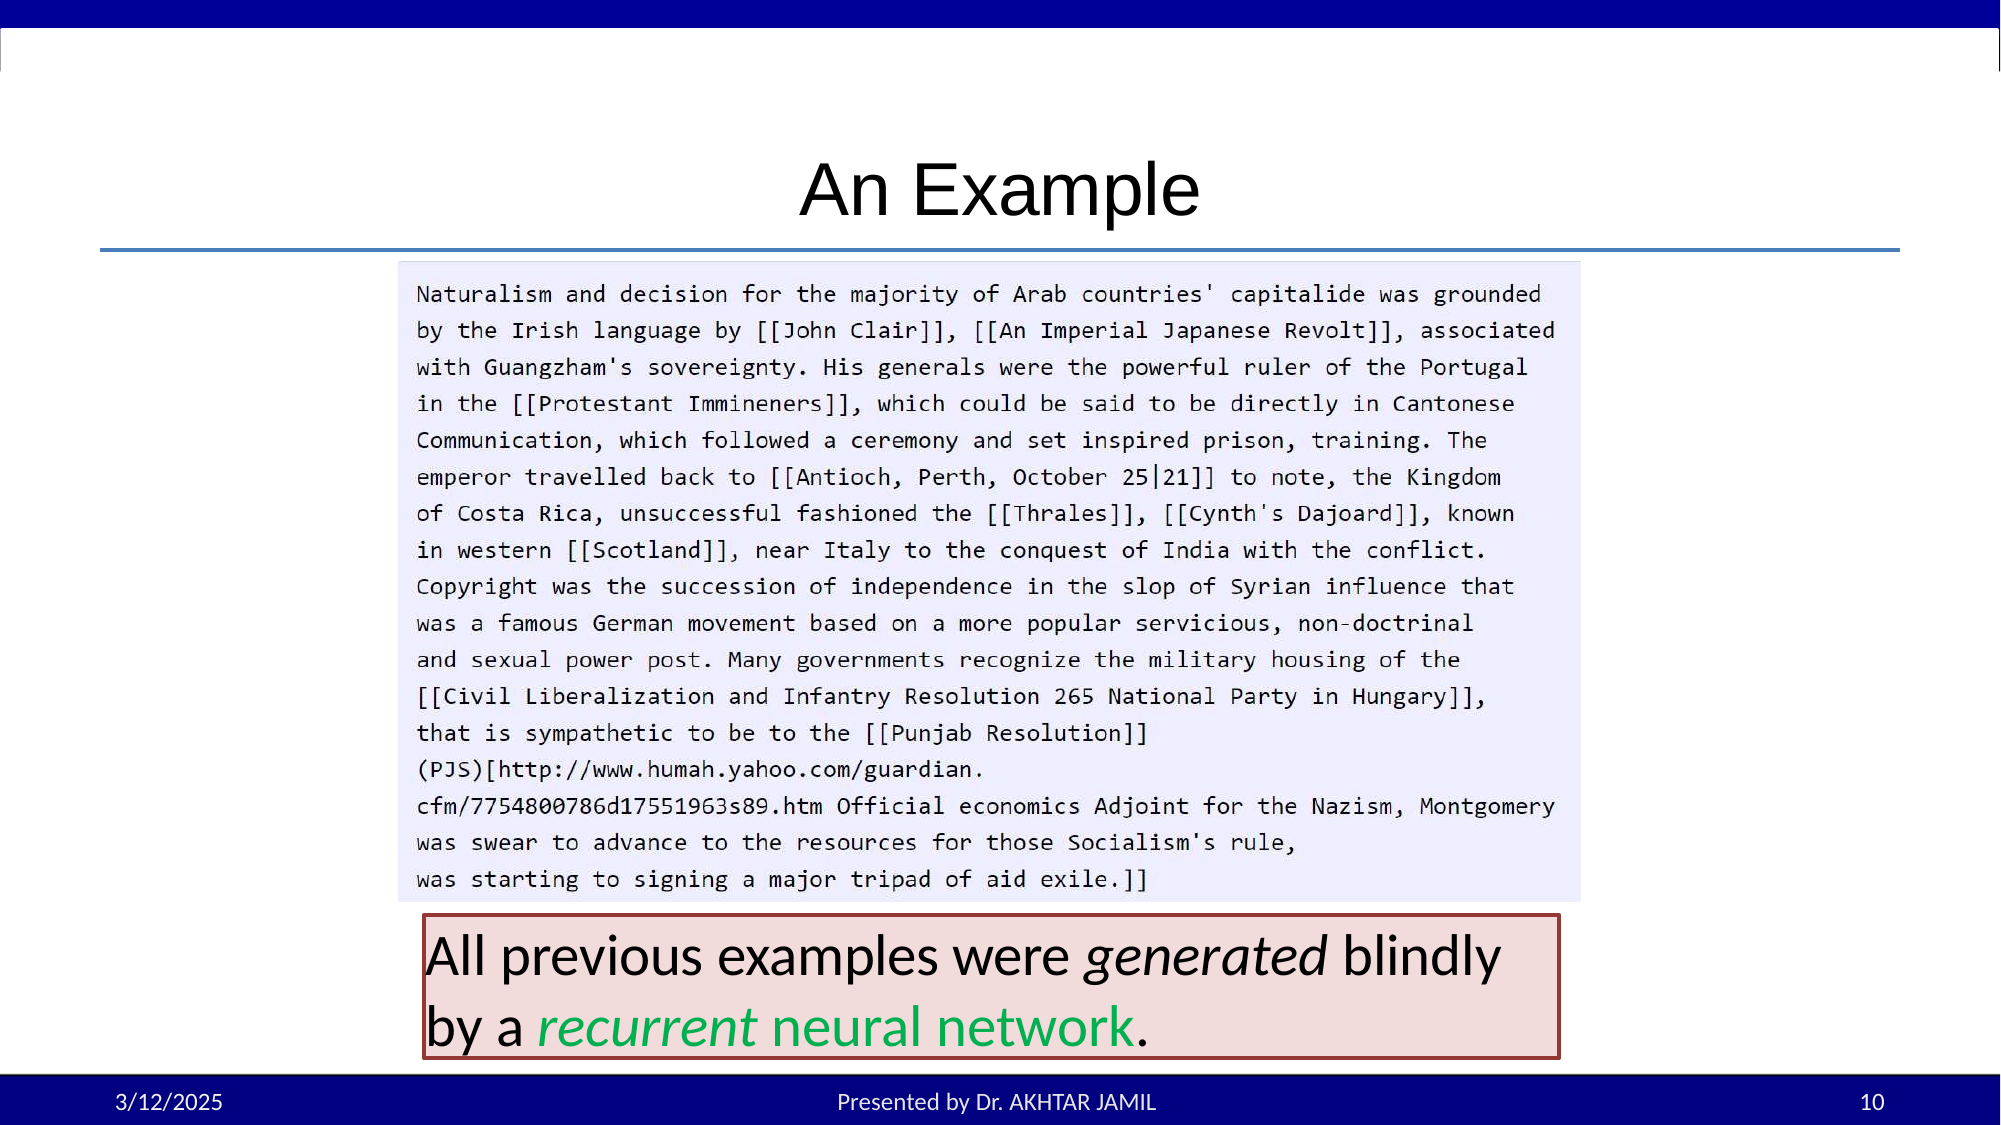

# An Example

All previous examples were generated blindly  by a recurrent neural network.
3/12/2025
Presented by Dr. AKHTAR JAMIL
10